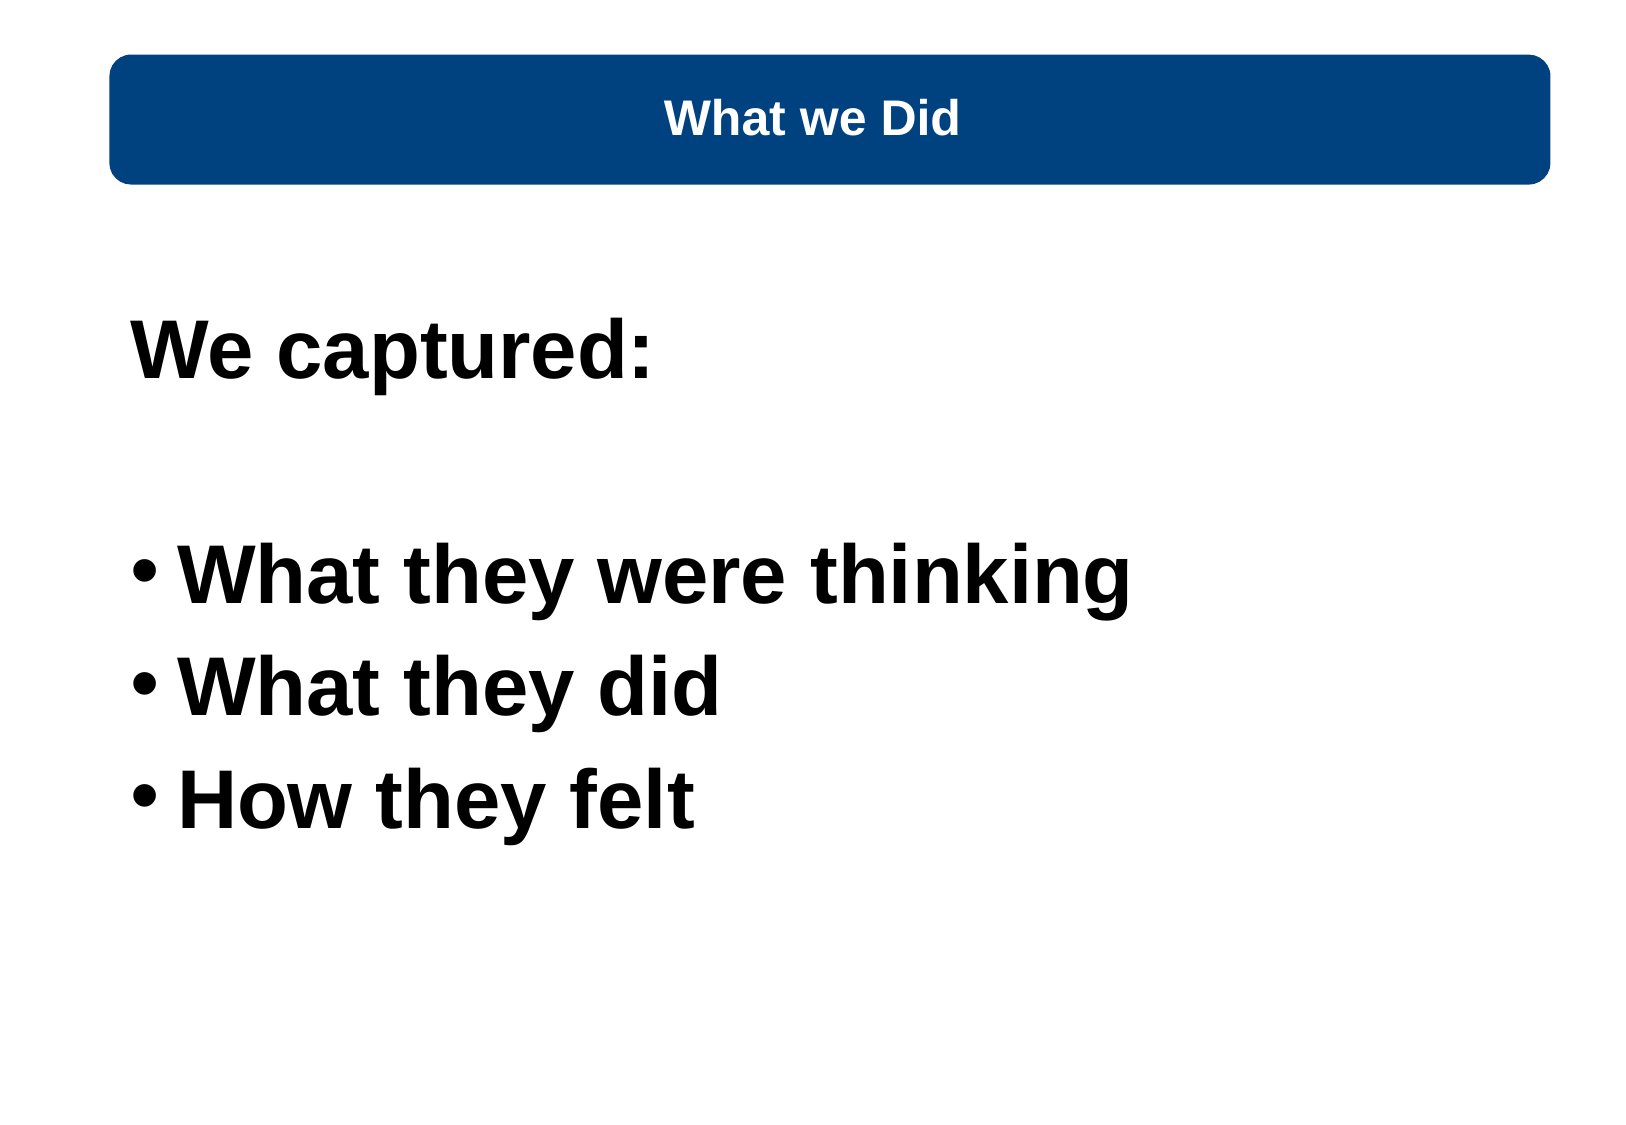

What we Did

We captured:

What they were thinking
What they did
How they felt